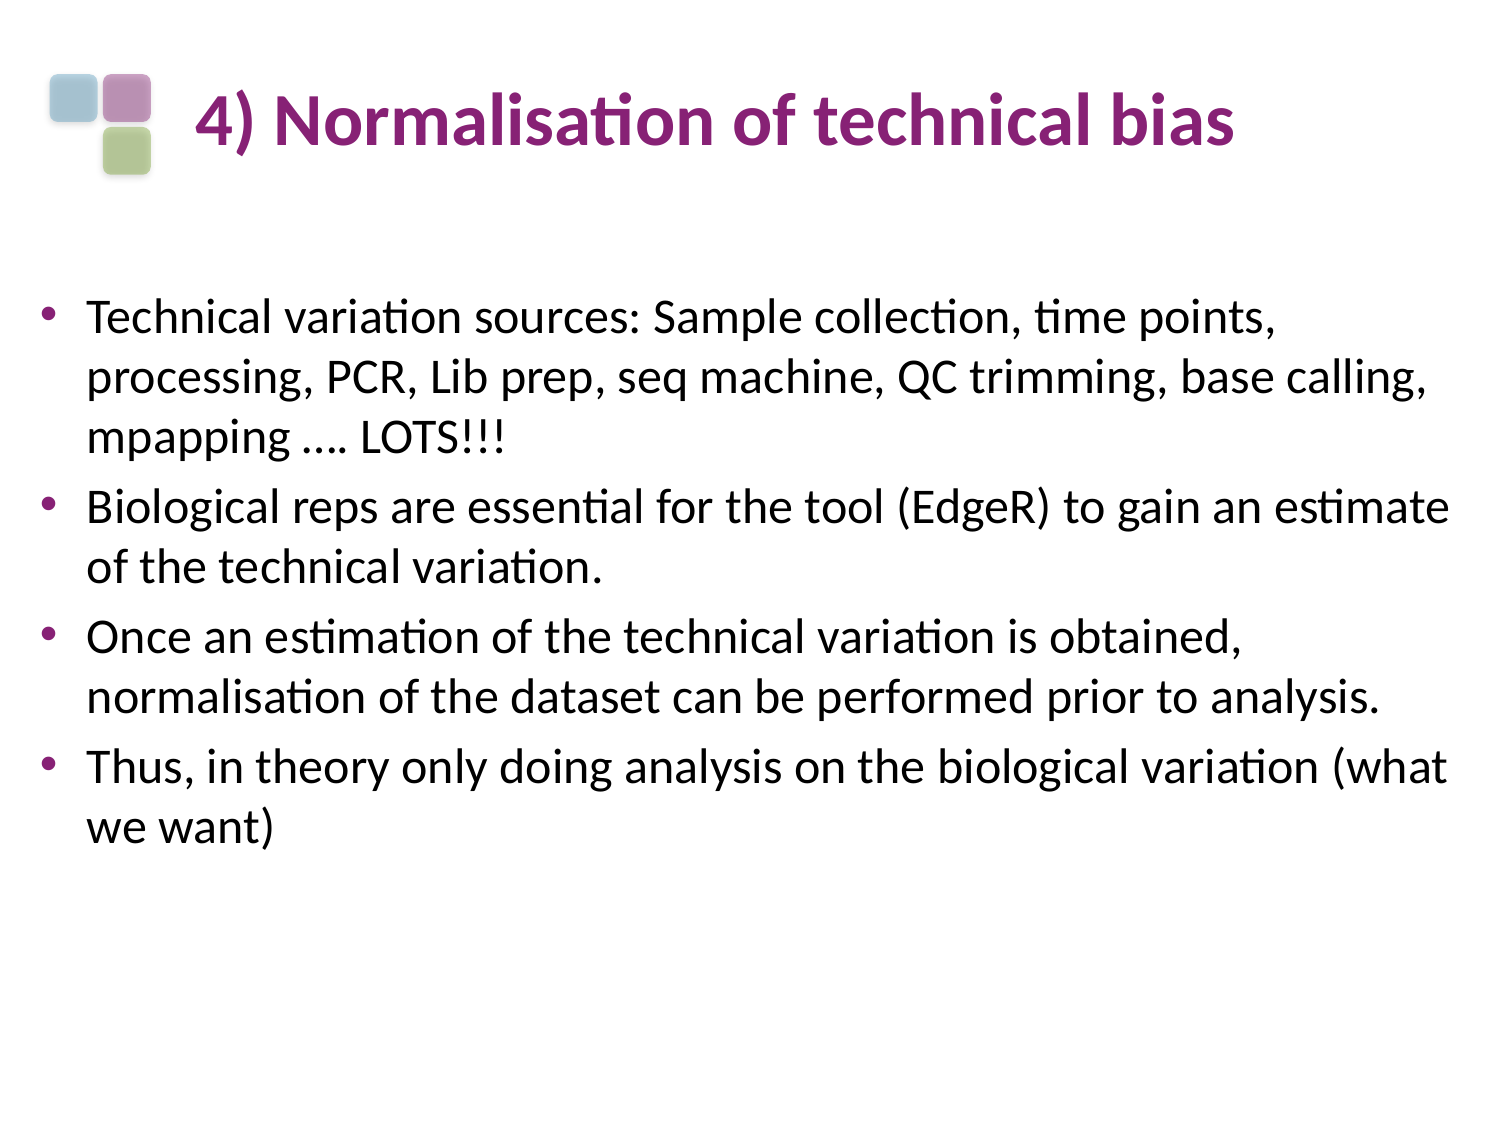

# 4) Normalisation of technical bias

Technical variation sources: Sample collection, time points, processing, PCR, Lib prep, seq machine, QC trimming, base calling, mpapping …. LOTS!!!
Biological reps are essential for the tool (EdgeR) to gain an estimate of the technical variation.
Once an estimation of the technical variation is obtained, normalisation of the dataset can be performed prior to analysis.
Thus, in theory only doing analysis on the biological variation (what we want)